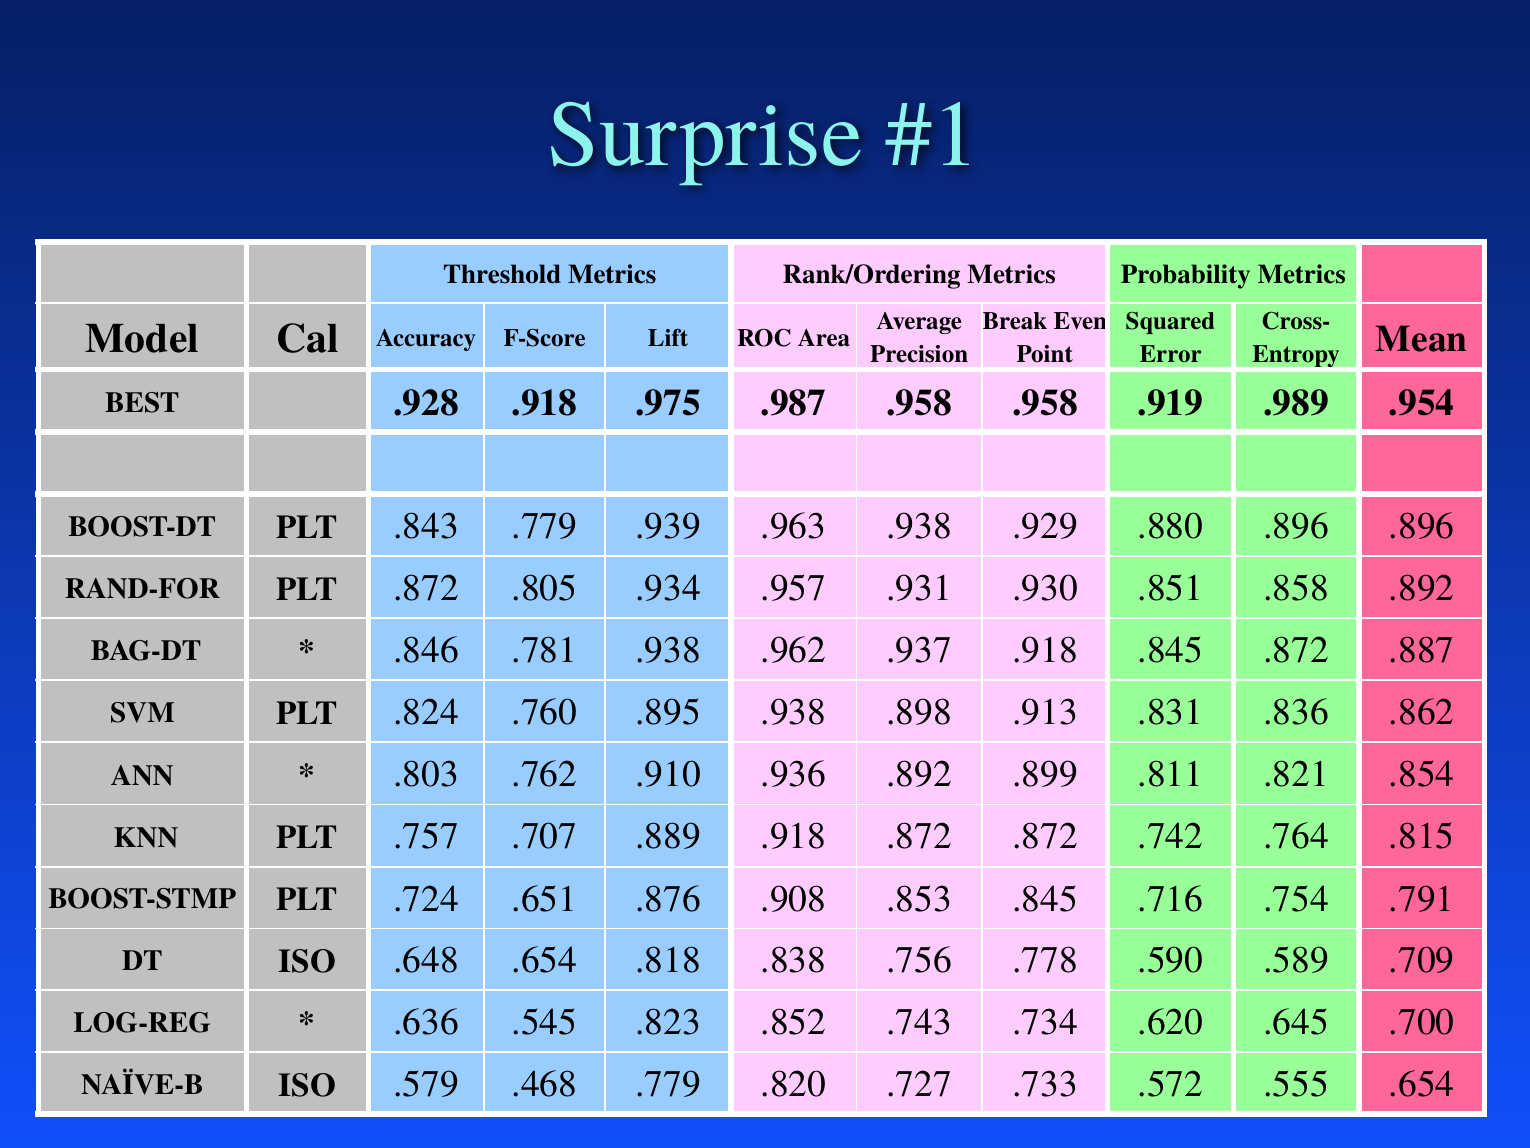

# Surprise #1
|  |  | Threshold Metrics |  |  | Rank/Ordering Metrics |  |  | Probability Metrics |  |  |
| --- | --- | --- | --- | --- | --- | --- | --- | --- | --- | --- |
| Model | Cal | Accuracy | F-Score | Lift | ROC Area | Average Precision | Break Even Point | Squared Error | Cross-Entropy | Mean |
| BEST |  | .928 | .918 | .975 | .987 | .958 | .958 | .919 | .989 | .954 |
|  |  |  |  |  |  |  |  |  |  |  |
| BOOST-DT | PLT | .843 | .779 | .939 | .963 | .938 | .929 | .880 | .896 | .896 |
| RAND-FOR | PLT | .872 | .805 | .934 | .957 | .931 | .930 | .851 | .858 | .892 |
| BAG-DT | \* | .846 | .781 | .938 | .962 | .937 | .918 | .845 | .872 | .887 |
| SVM | PLT | .824 | .760 | .895 | .938 | .898 | .913 | .831 | .836 | .862 |
| ANN | \* | .803 | .762 | .910 | .936 | .892 | .899 | .811 | .821 | .854 |
| KNN | PLT | .757 | .707 | .889 | .918 | .872 | .872 | .742 | .764 | .815 |
| BOOST-STMP | PLT | .724 | .651 | .876 | .908 | .853 | .845 | .716 | .754 | .791 |
| DT | ISO | .648 | .654 | .818 | .838 | .756 | .778 | .590 | .589 | .709 |
| LOG-REG | \* | .636 | .545 | .823 | .852 | .743 | .734 | .620 | .645 | .700 |
| NAÏVE-B | ISO | .579 | .468 | .779 | .820 | .727 | .733 | .572 | .555 | .654 |